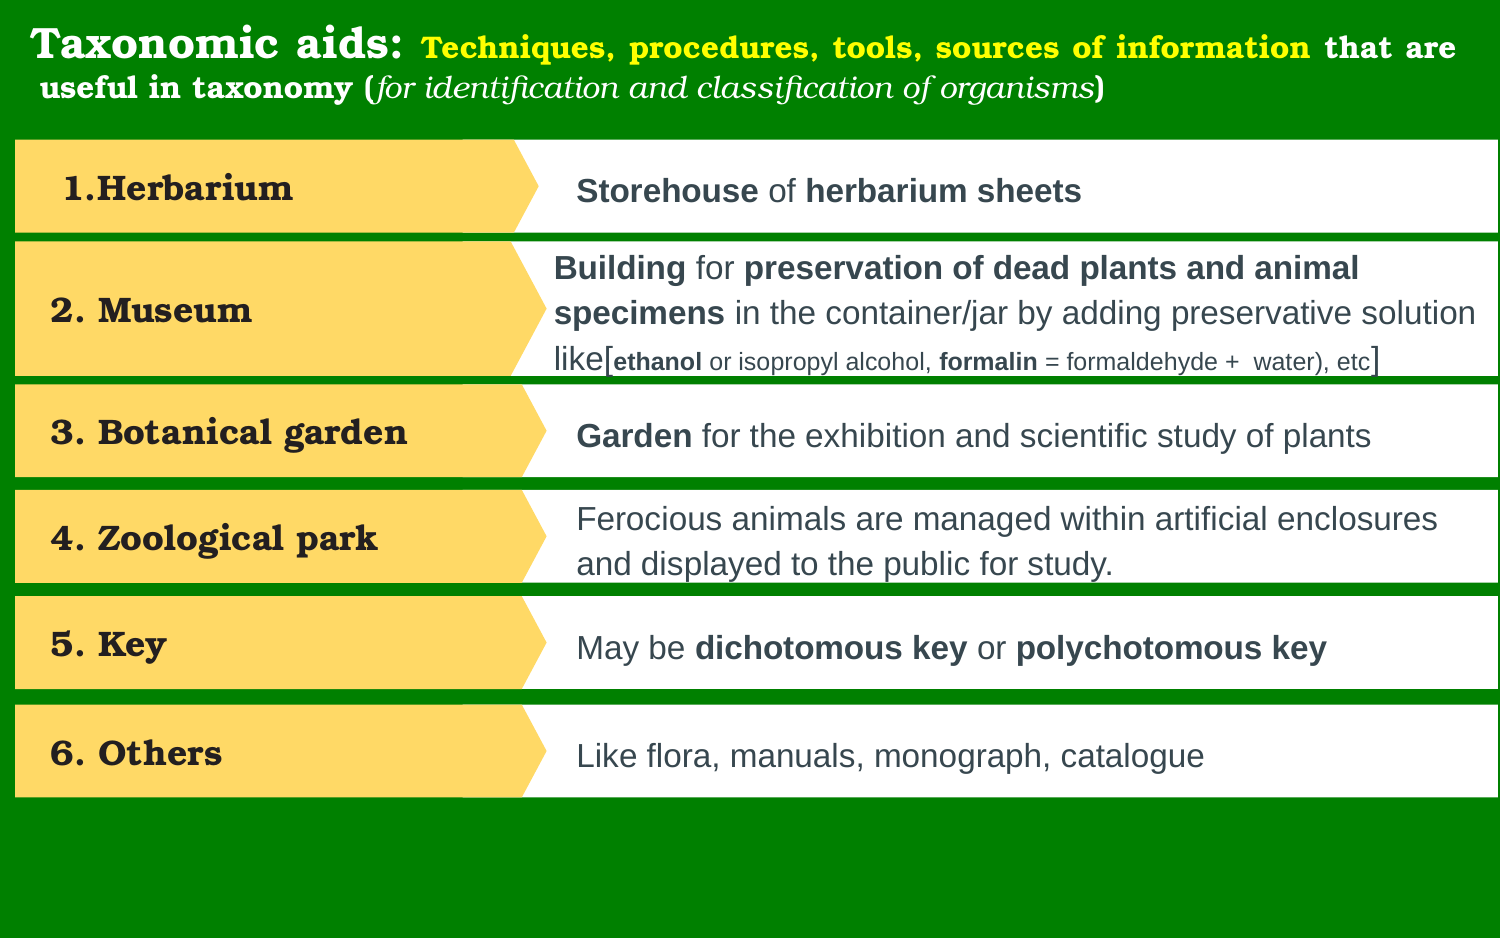

Taxonomic aids: Techniques, procedures, tools, sources of information that are useful in taxonomy (for identification and classification of organisms)

Storehouse of herbarium sheets
Herbarium

2. Museum
Building for preservation of dead plants and animal specimens in the container/jar by adding preservative solution like[ethanol or isopropyl alcohol, formalin = formaldehyde +  water), etc]

3. Botanical garden
Garden for the exhibition and scientific study of plants

4. Zoological park
Ferocious animals are managed within artificial enclosures and displayed to the public for study.

5. Key
May be dichotomous key or polychotomous key

6. Others
Like flora, manuals, monograph, catalogue